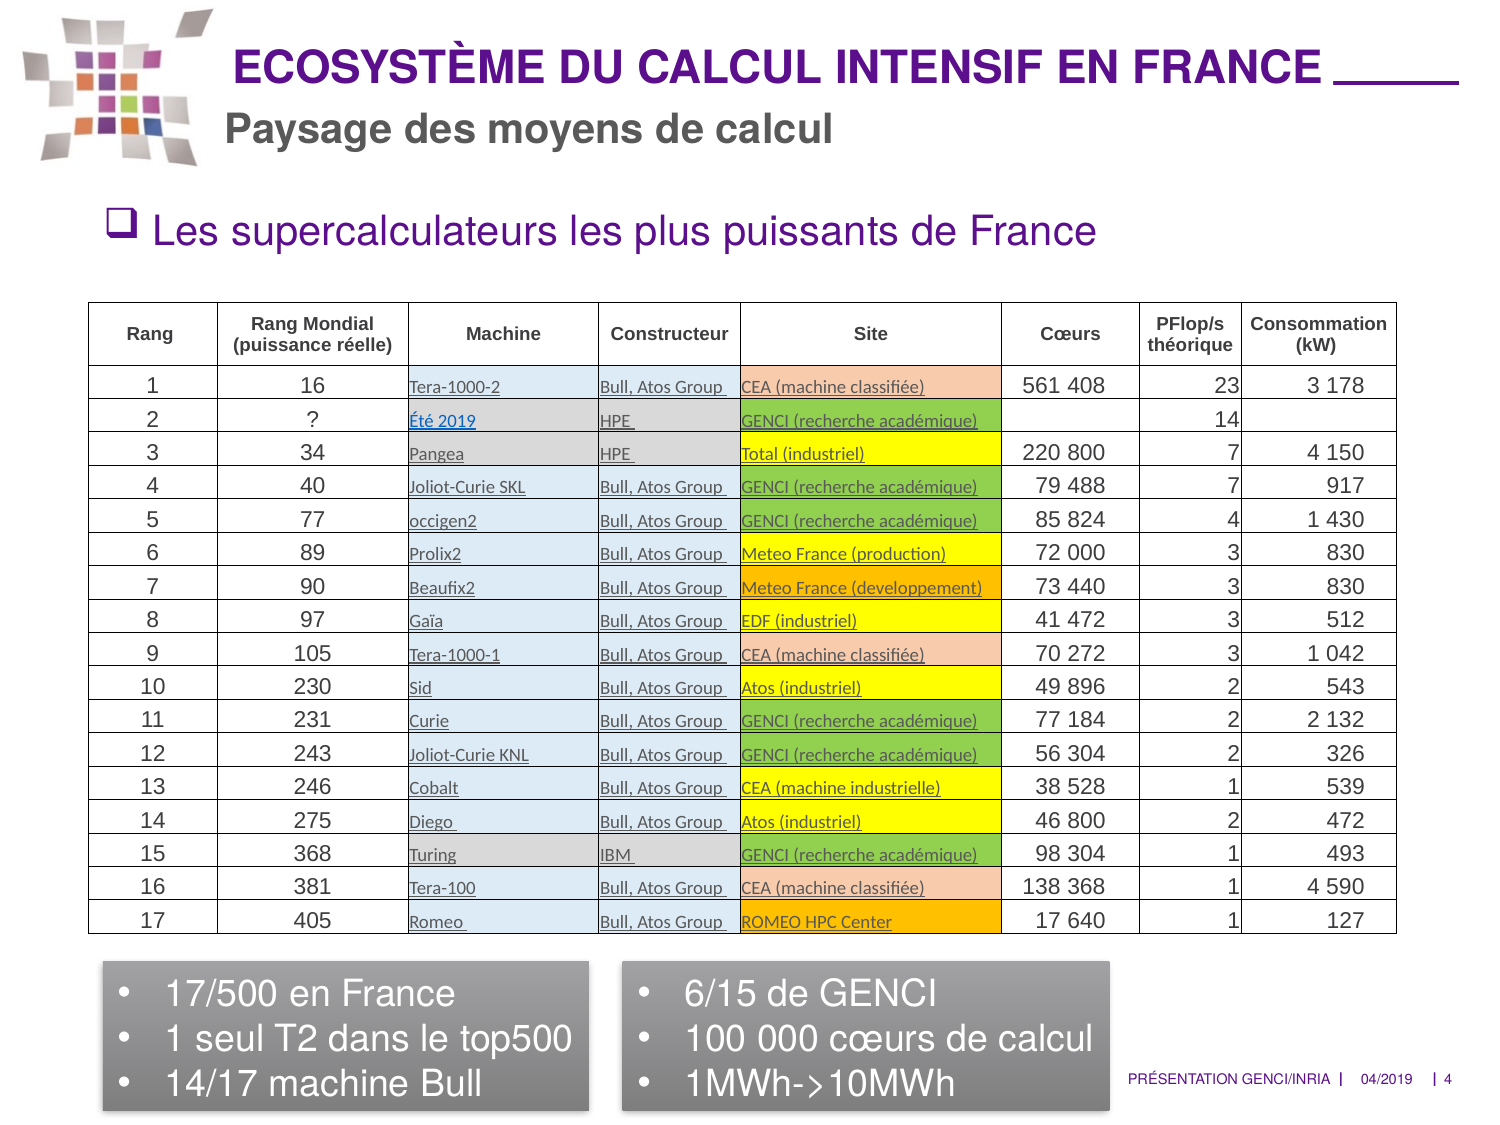

#
Ecosystème du calcul intensif en France
Paysage des moyens de calcul
 Les supercalculateurs les plus puissants de France
| Rang | Rang Mondial (puissance réelle) | Machine | Constructeur | Site | Cœurs | PFlop/s théorique | Consommation (kW) |
| --- | --- | --- | --- | --- | --- | --- | --- |
| 1 | 16 | Tera-1000-2 | Bull, Atos Group | CEA (machine classifiée) | 561 408 | 23 | 3 178 |
| 2 | ? | Été 2019 | HPE | GENCI (recherche académique) |  | 14 |  |
| 3 | 34 | Pangea | HPE | Total (industriel) | 220 800 | 7 | 4 150 |
| 4 | 40 | Joliot-Curie SKL | Bull, Atos Group | GENCI (recherche académique) | 79 488 | 7 | 917 |
| 5 | 77 | occigen2 | Bull, Atos Group | GENCI (recherche académique) | 85 824 | 4 | 1 430 |
| 6 | 89 | Prolix2 | Bull, Atos Group | Meteo France (production) | 72 000 | 3 | 830 |
| 7 | 90 | Beaufix2 | Bull, Atos Group | Meteo France (developpement) | 73 440 | 3 | 830 |
| 8 | 97 | Gaïa | Bull, Atos Group | EDF (industriel) | 41 472 | 3 | 512 |
| 9 | 105 | Tera-1000-1 | Bull, Atos Group | CEA (machine classifiée) | 70 272 | 3 | 1 042 |
| 10 | 230 | Sid | Bull, Atos Group | Atos (industriel) | 49 896 | 2 | 543 |
| 11 | 231 | Curie | Bull, Atos Group | GENCI (recherche académique) | 77 184 | 2 | 2 132 |
| 12 | 243 | Joliot-Curie KNL | Bull, Atos Group | GENCI (recherche académique) | 56 304 | 2 | 326 |
| 13 | 246 | Cobalt | Bull, Atos Group | CEA (machine industrielle) | 38 528 | 1 | 539 |
| 14 | 275 | Diego | Bull, Atos Group | Atos (industriel) | 46 800 | 2 | 472 |
| 15 | 368 | Turing | IBM | GENCI (recherche académique) | 98 304 | 1 | 493 |
| 16 | 381 | Tera-100 | Bull, Atos Group | CEA (machine classifiée) | 138 368 | 1 | 4 590 |
| 17 | 405 | Romeo | Bull, Atos Group | ROMEO HPC Center | 17 640 | 1 | 127 |
17/500 en France
1 seul T2 dans le top500
14/17 machine Bull
6/15 de GENCI
100 000 cœurs de calcul
1MWh->10MWh
Présentation GENCI/INRIA
04/2019
4